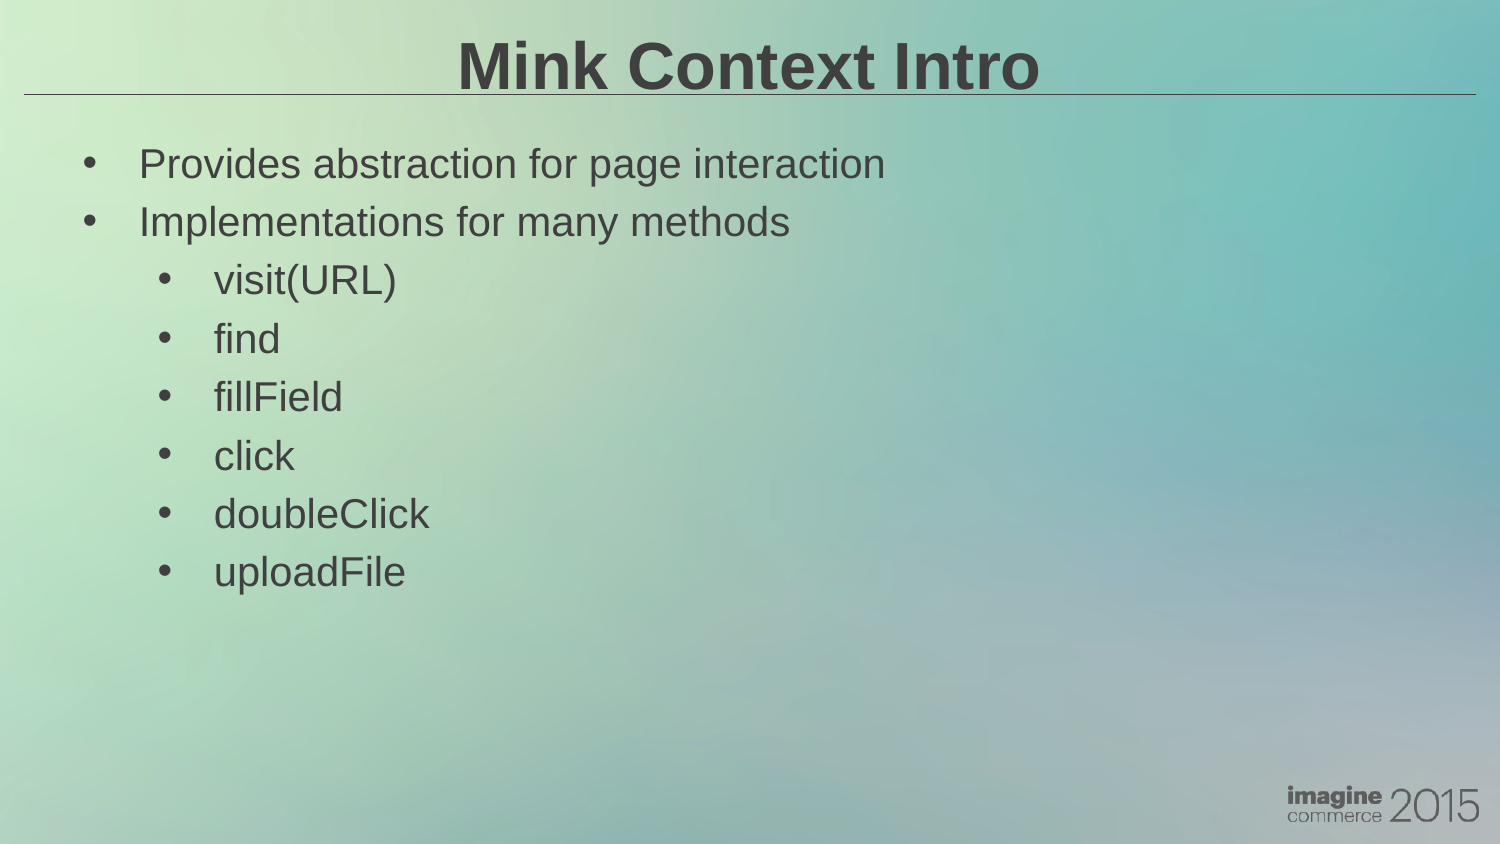

# Mink Context Intro
Provides abstraction for page interaction
Implementations for many methods
visit(URL)
find
fillField
click
doubleClick
uploadFile